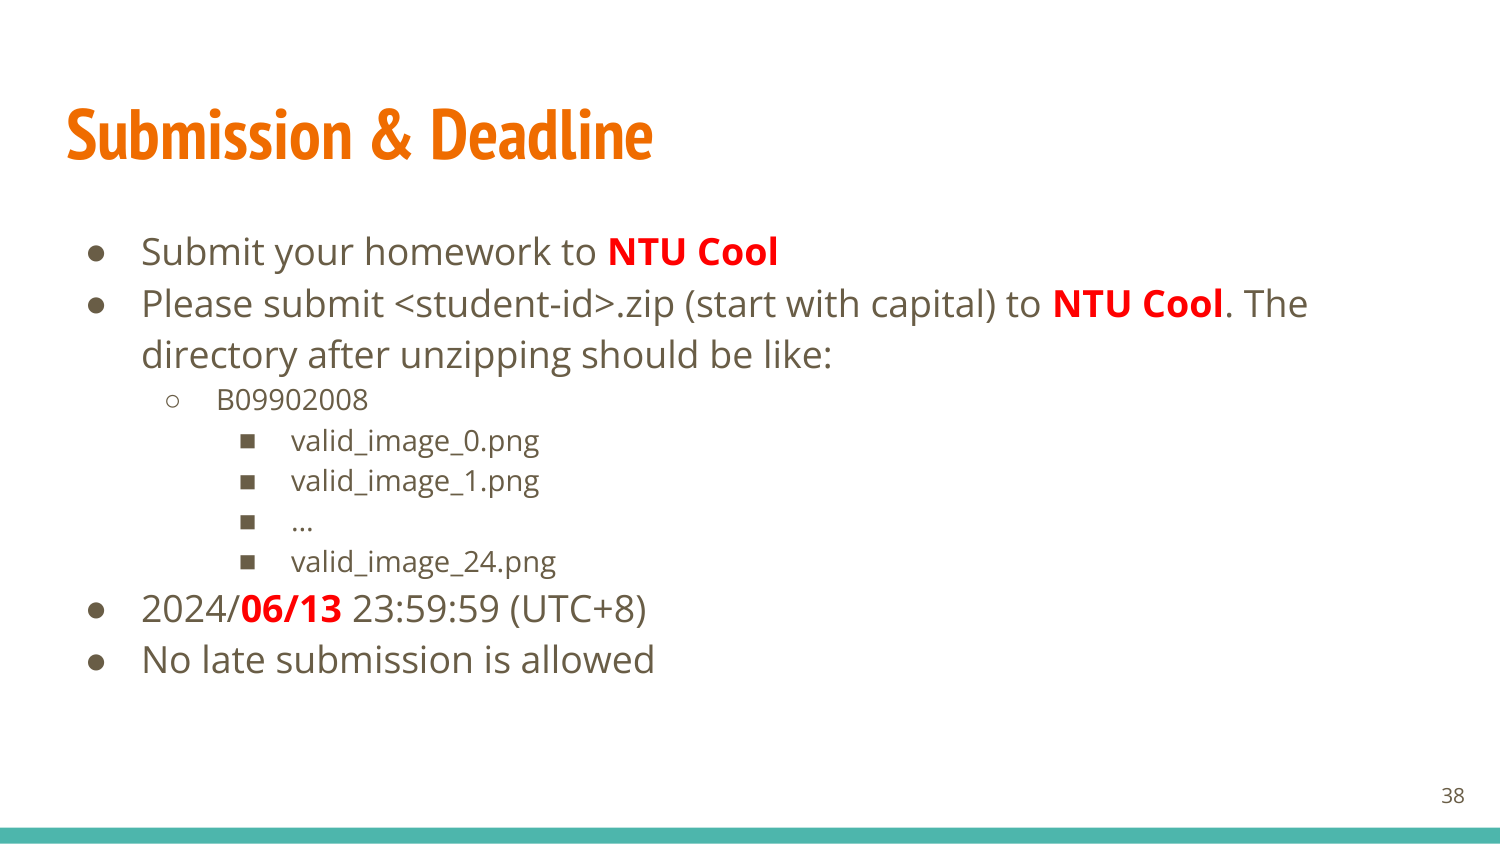

# Submission & Deadline
Submit your homework to NTU Cool
Please submit <student-id>.zip (start with capital) to NTU Cool. The directory after unzipping should be like:
B09902008
valid_image_0.png
valid_image_1.png
…
valid_image_24.png
2024/06/13 23:59:59 (UTC+8)
No late submission is allowed
38